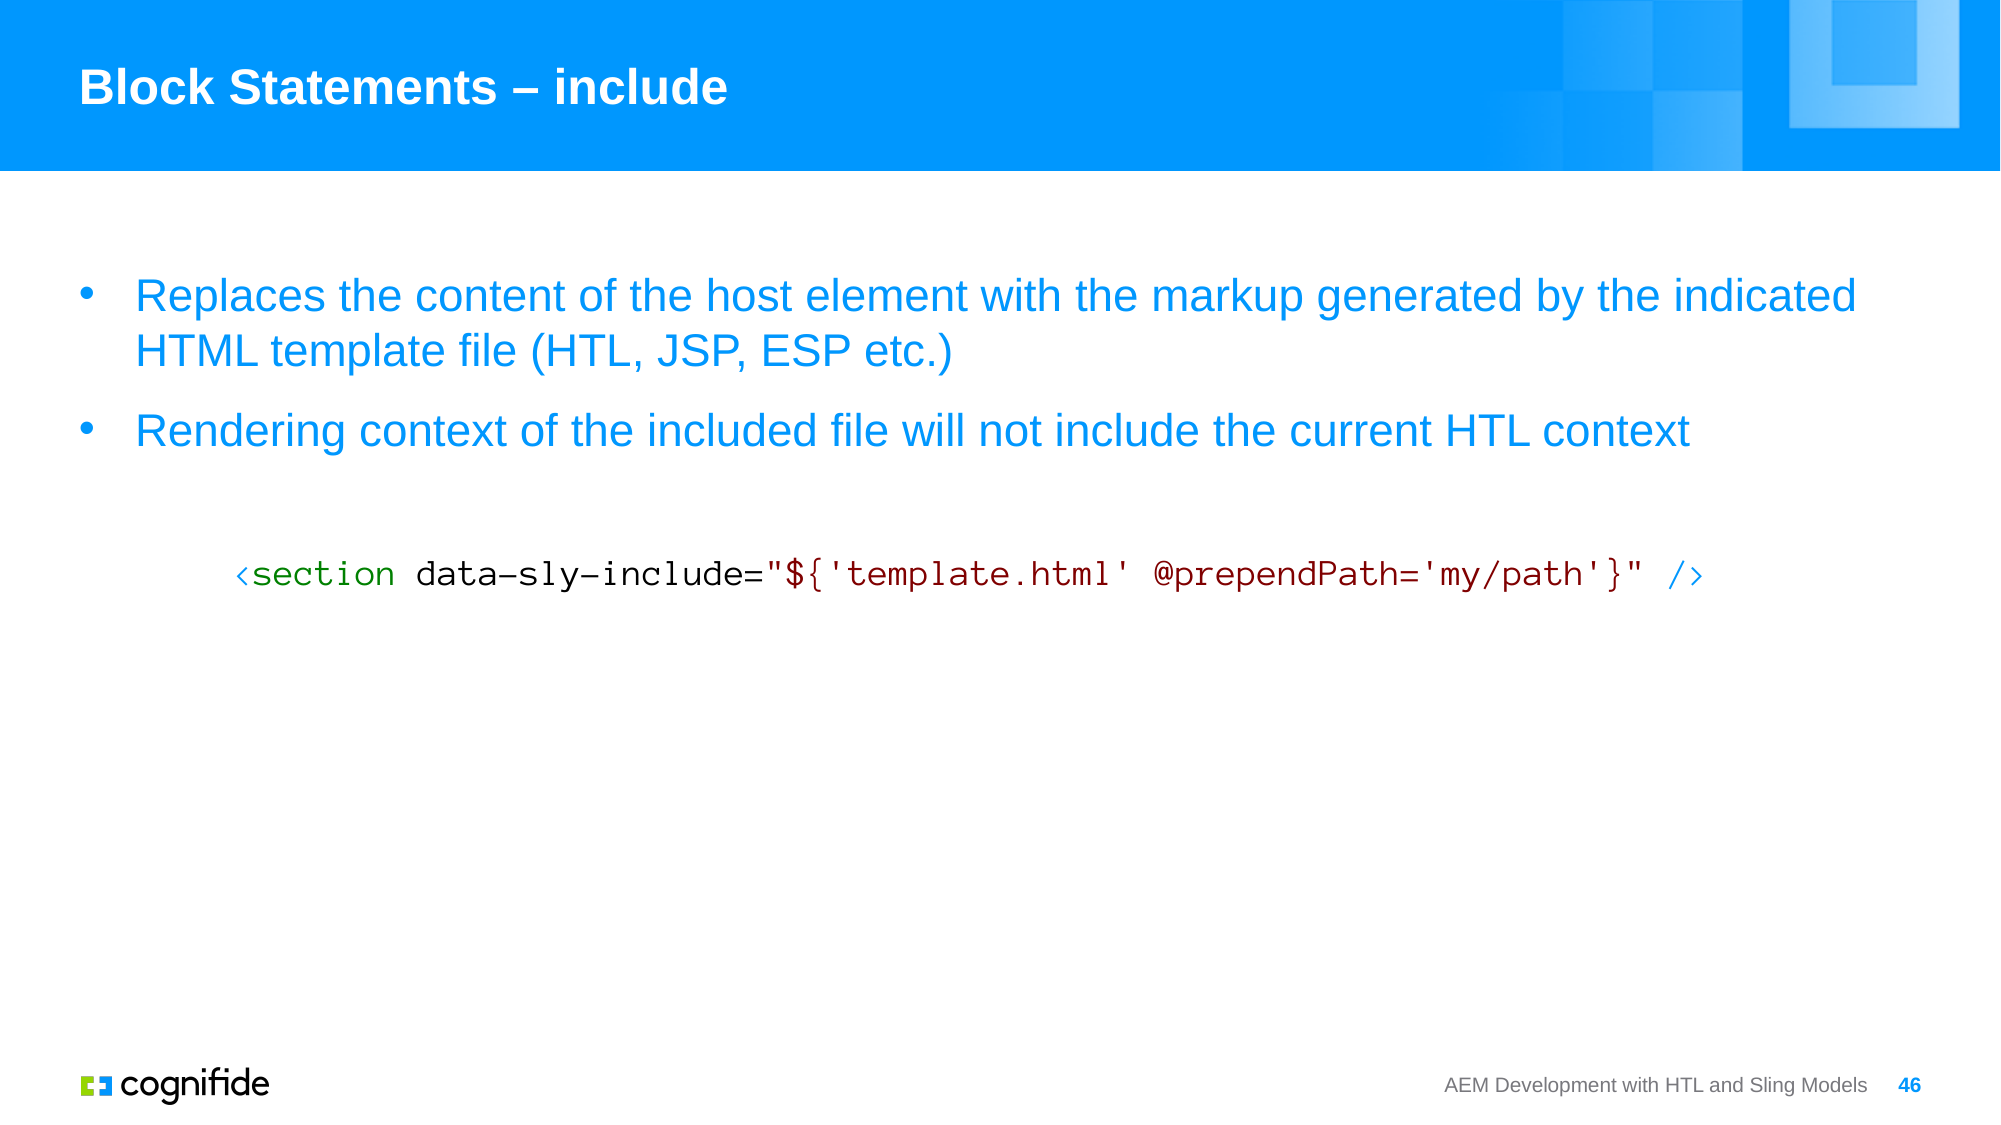

# Block Statements – include
Replaces the content of the host element with the markup generated by the indicated HTML template file (HTL, JSP, ESP etc.)
Rendering context of the included file will not include the current HTL context

<section data-sly-include="${'template.html' @prependPath='my/path'}" />
AEM Development with HTL and Sling Models
46